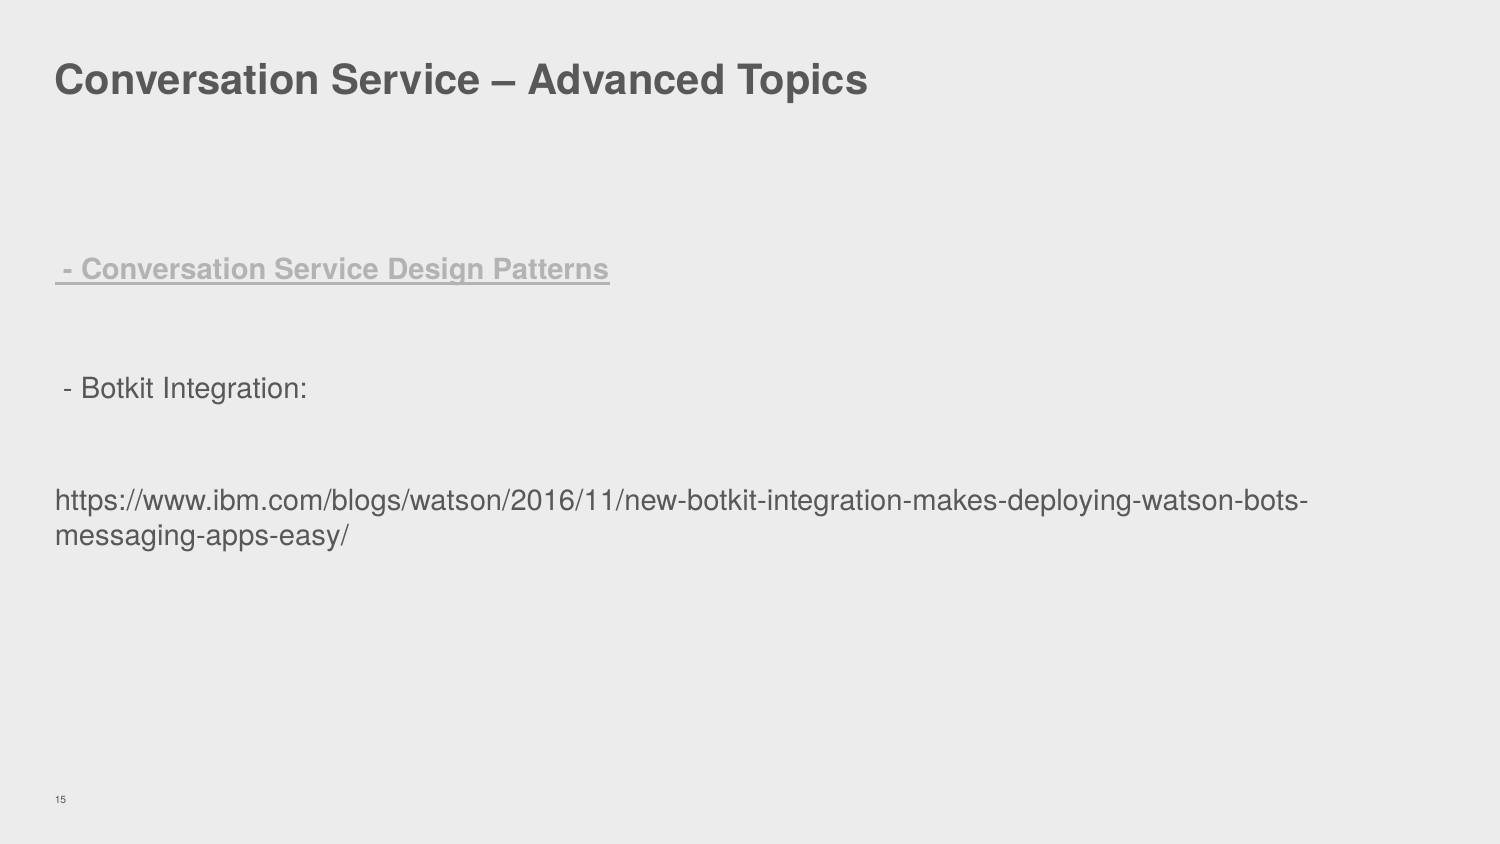

# Conversation Service – Advanced Topics

 - Conversation Service Design Patterns

 - Botkit Integration:

https://www.ibm.com/blogs/watson/2016/11/new-botkit-integration-makes-deploying-watson-bots-messaging-apps-easy/
15